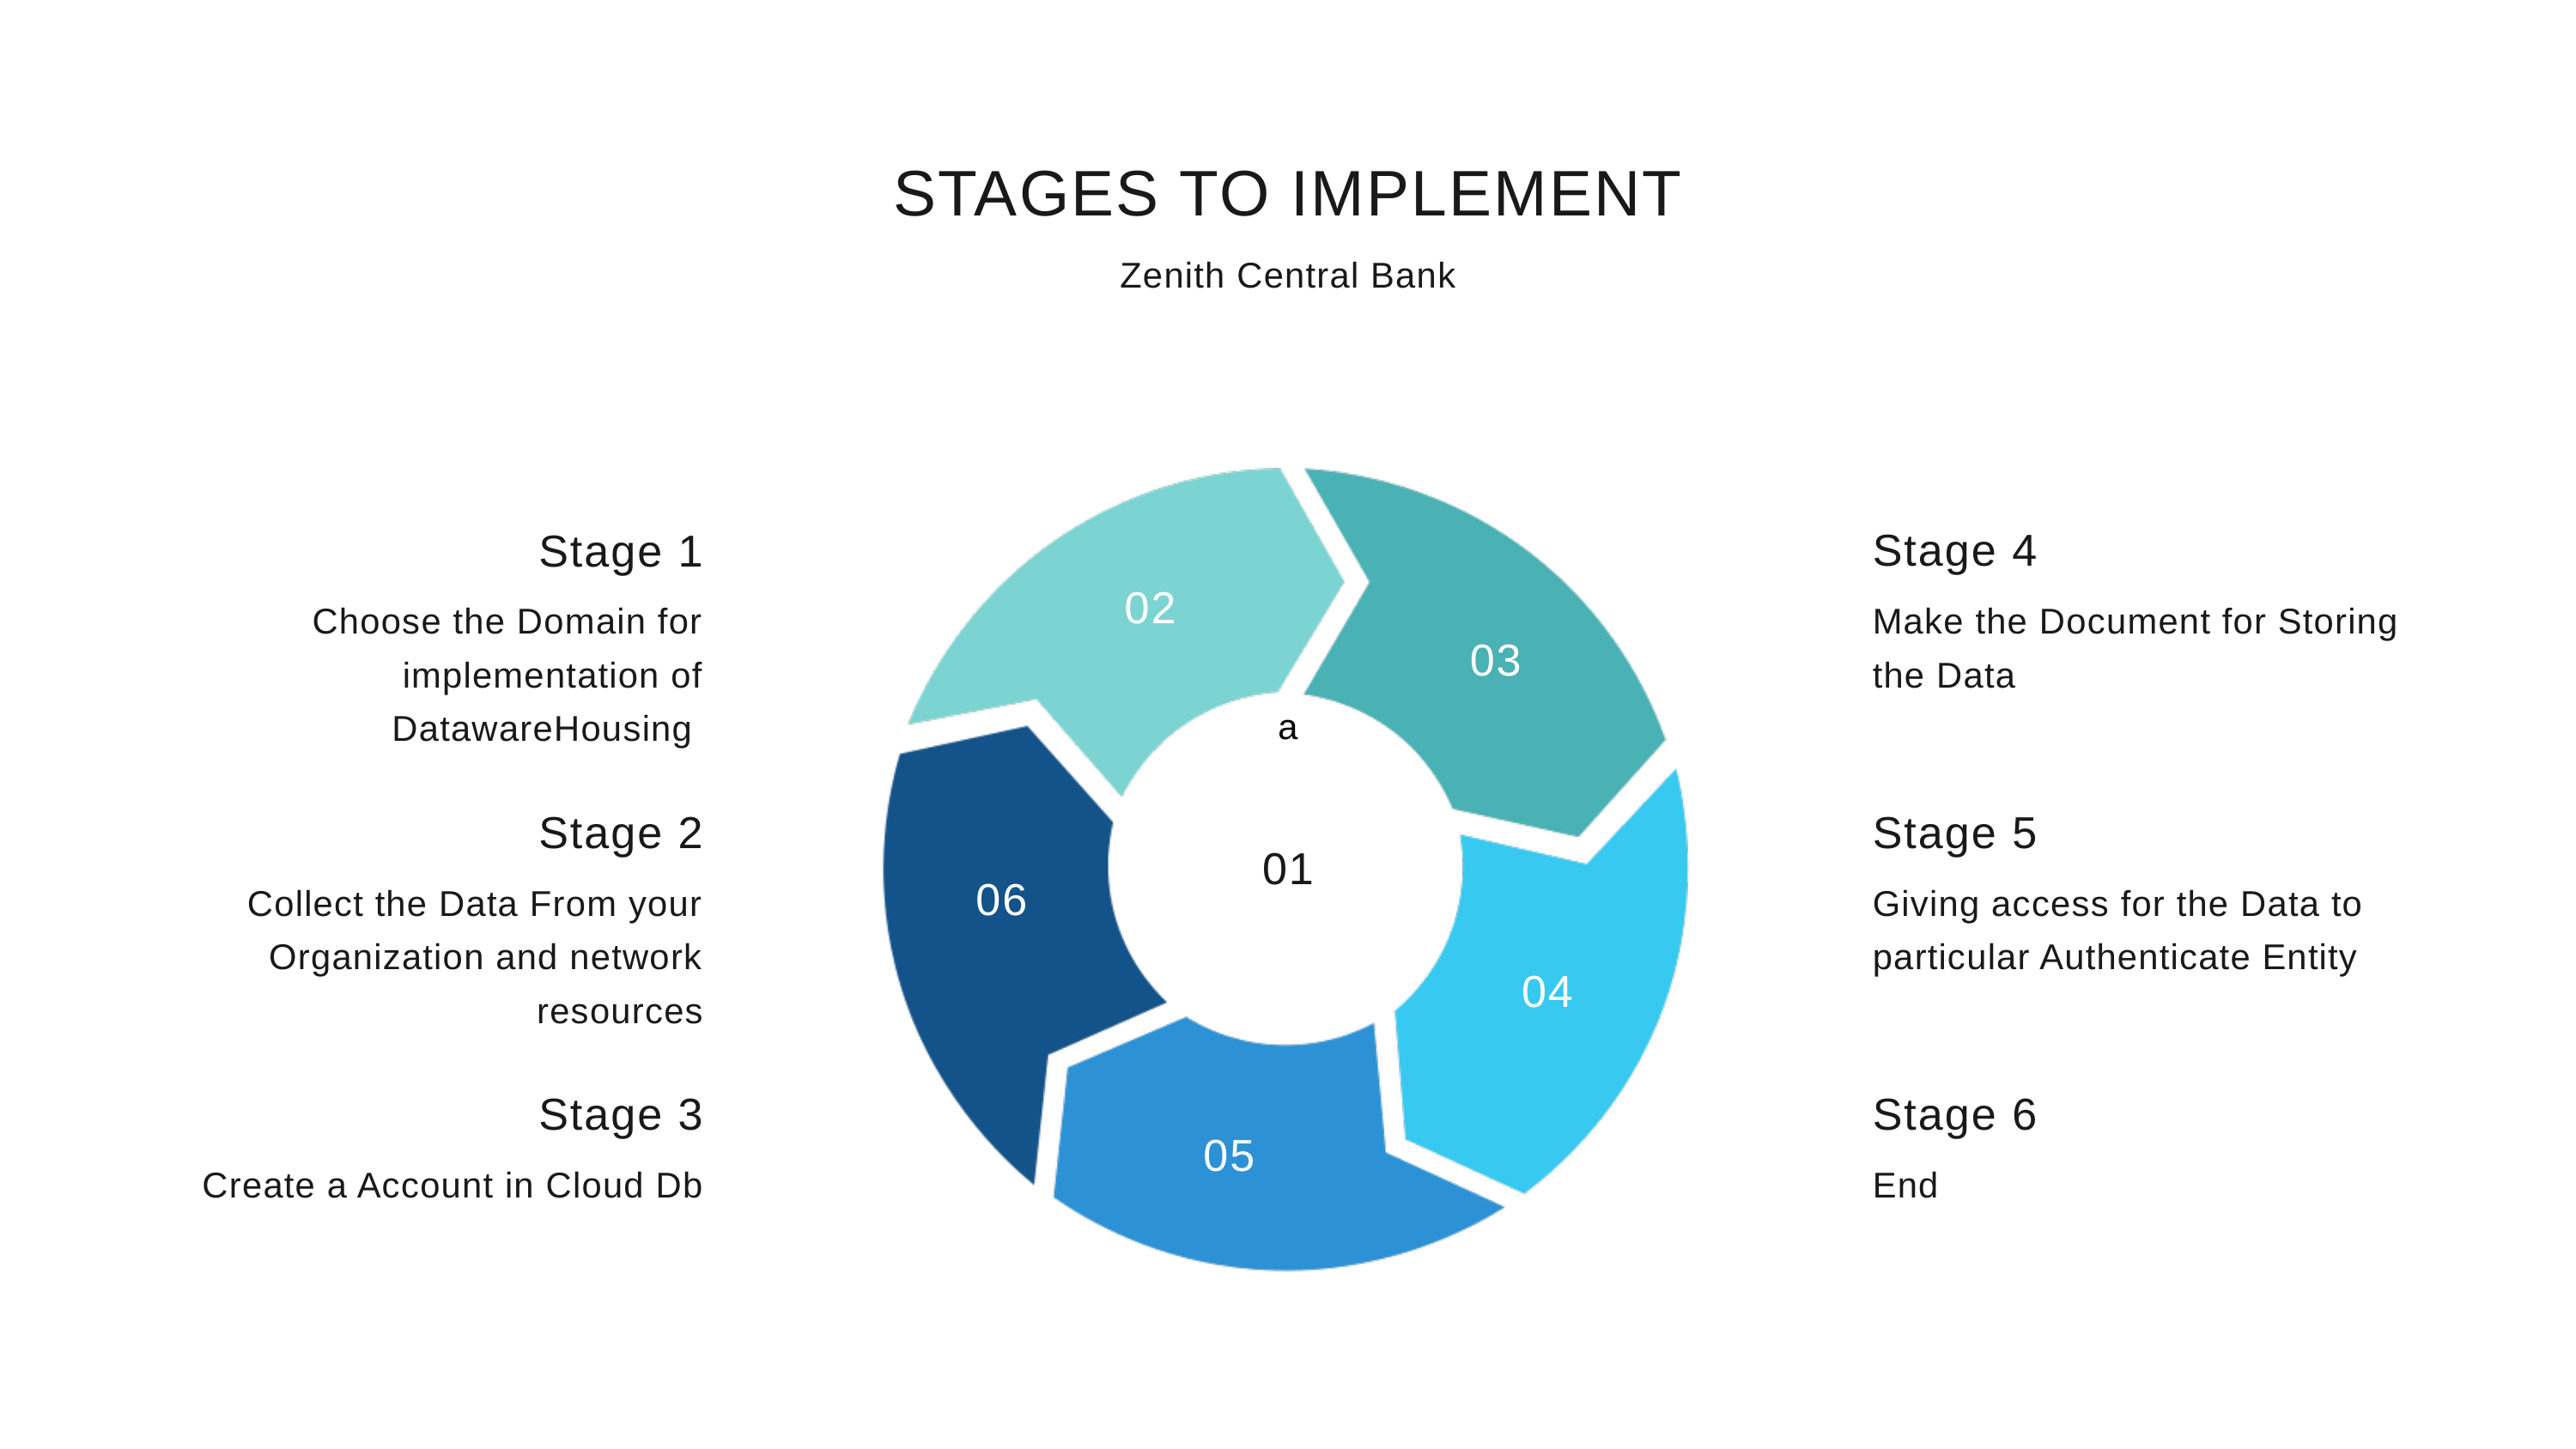

STAGES TO IMPLEMENT
Zenith Central Bank

Stage 4
Make the Document for Storing the Data
Stage 1
Choose the Domain for implementation of DatawareHousing
02
03
a
Stage 5
Giving access for the Data to particular Authenticate Entity
Stage 2
Collect the Data From your Organization and network resources
01
06
04
Stage 3
Create a Account in Cloud Db
Stage 6
End
05